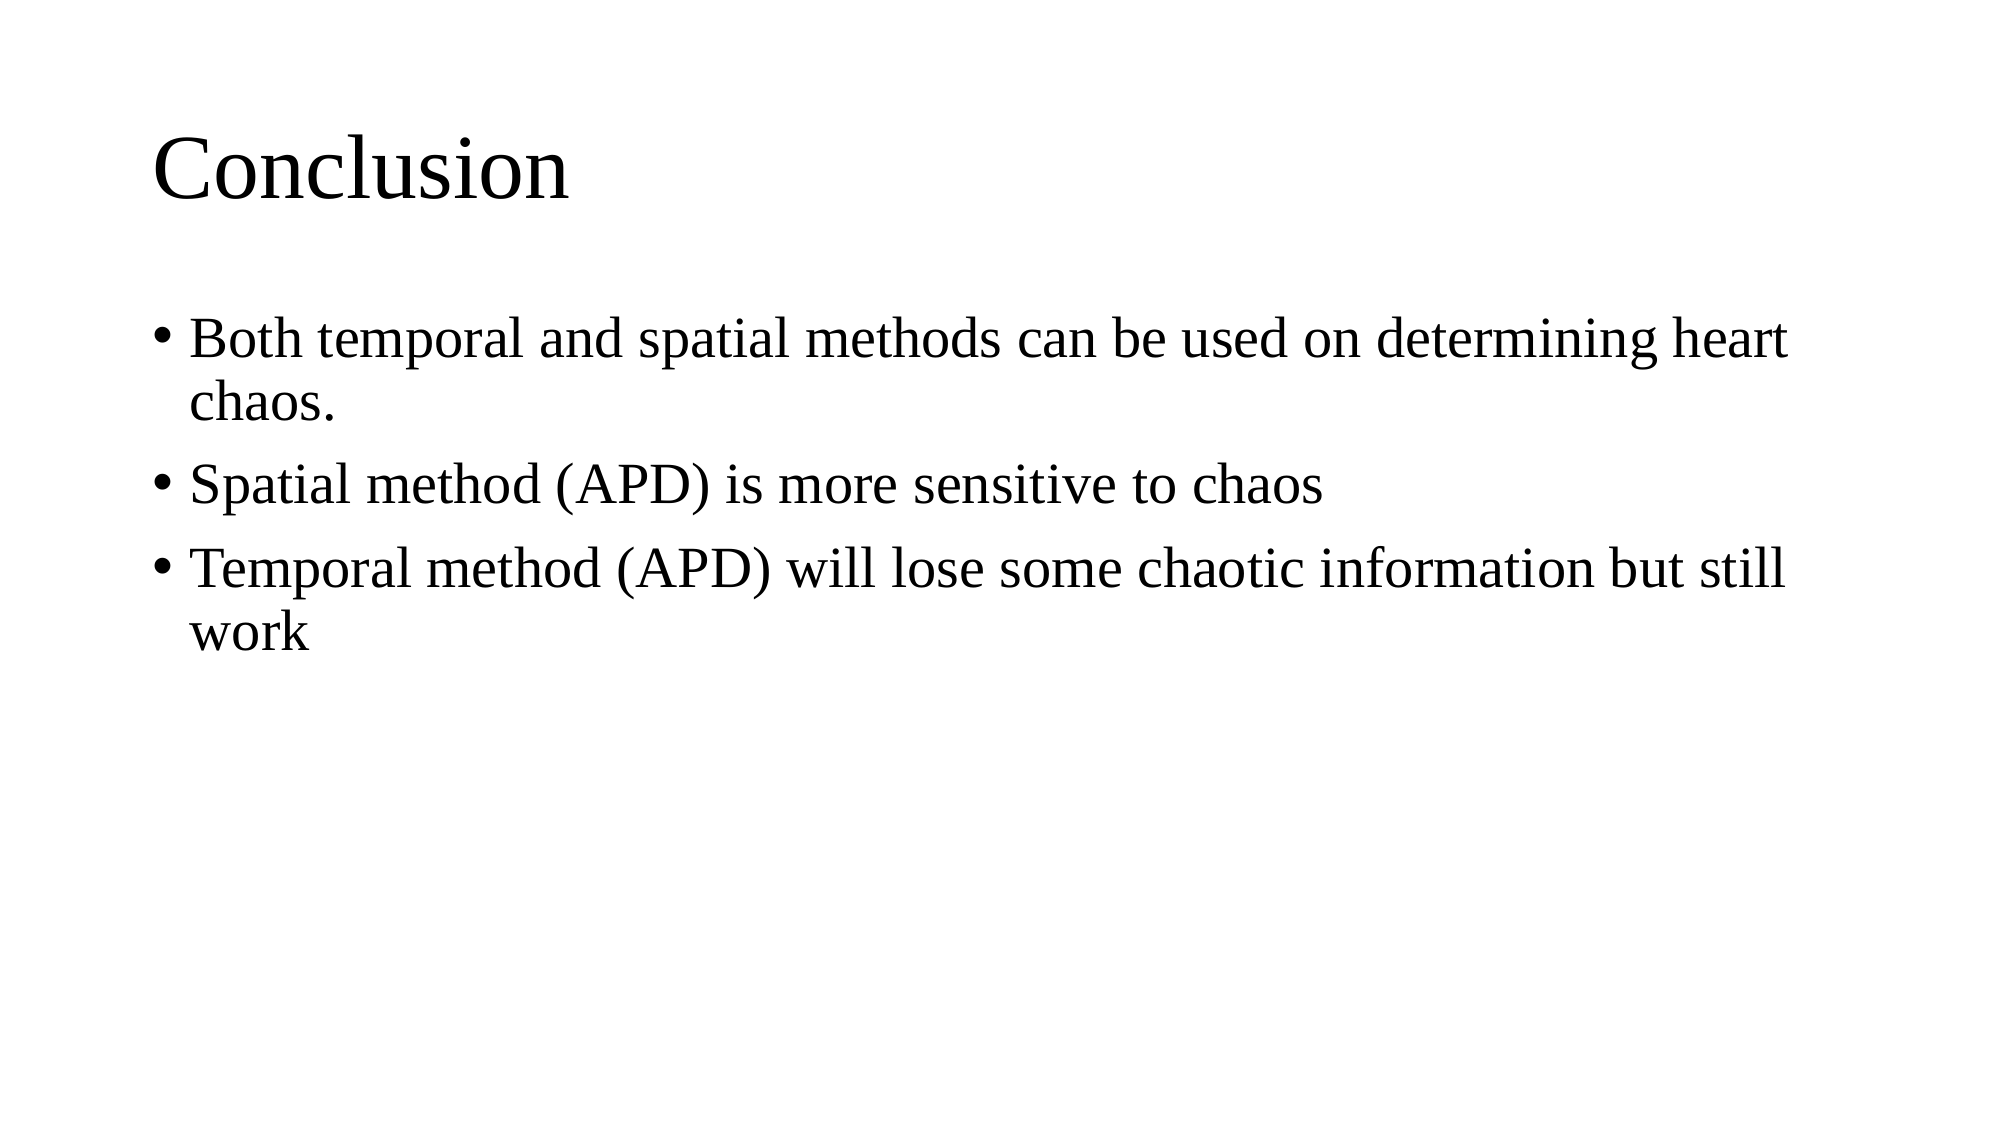

# Conclusion
Both temporal and spatial methods can be used on determining heart chaos.
Spatial method (APD) is more sensitive to chaos
Temporal method (APD) will lose some chaotic information but still work